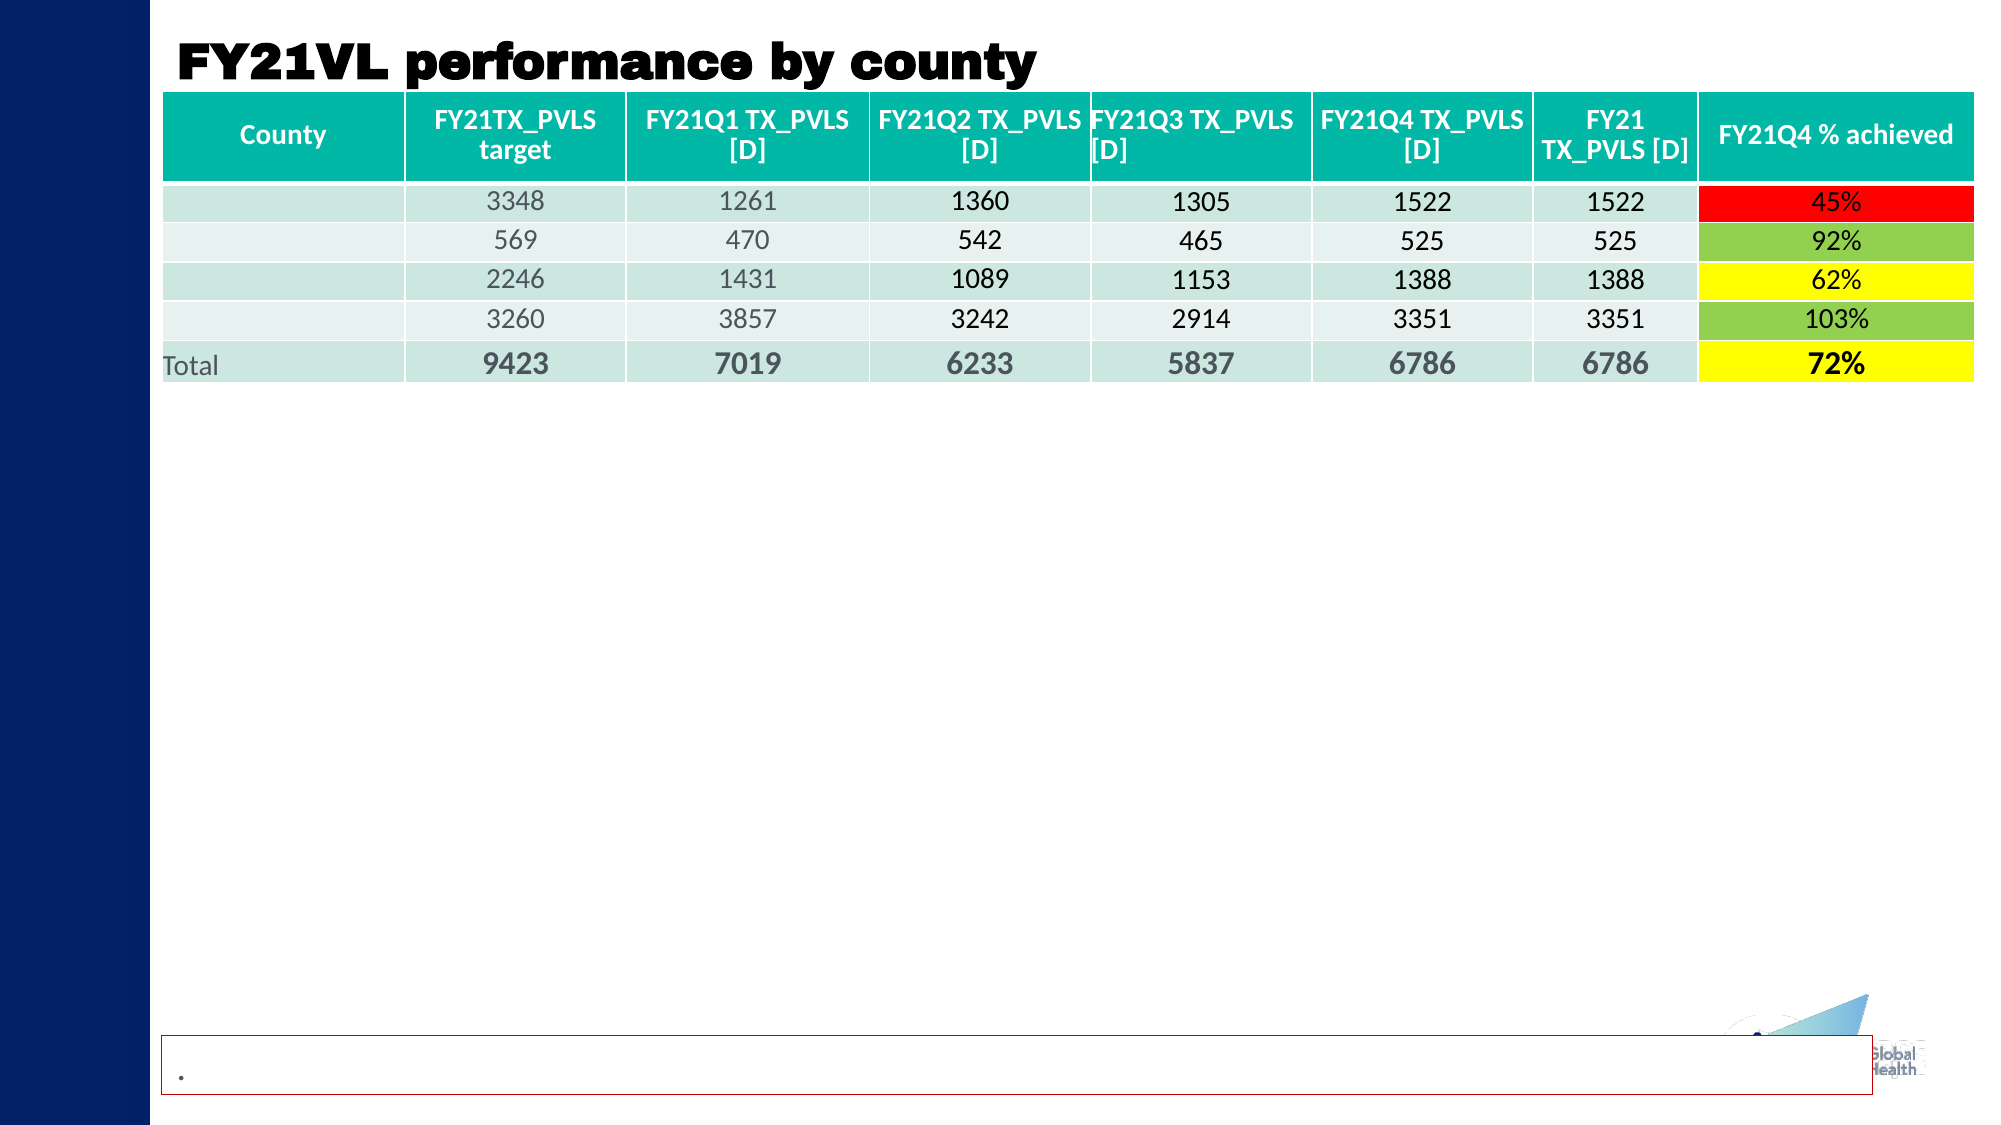

# FY21VL performance by county
| County | FY21TX\_PVLS target | FY21Q1 TX\_PVLS [D] | FY21Q2 TX\_PVLS [D] | FY21Q3 TX\_PVLS [D] | FY21Q4 TX\_PVLS [D] | FY21 TX\_PVLS [D] | FY21Q4 % achieved |
| --- | --- | --- | --- | --- | --- | --- | --- |
|  | 3348 | 1261 | 1360 | 1305 | 1522 | 1522 | 45% |
|  | 569 | 470 | 542 | 465 | 525 | 525 | 92% |
|  | 2246 | 1431 | 1089 | 1153 | 1388 | 1388 | 62% |
|  | 3260 | 3857 | 3242 | 2914 | 3351 | 3351 | 103% |
| Total | 9423 | 7019 | 6233 | 5837 | 6786 | 6786 | 72% |
.